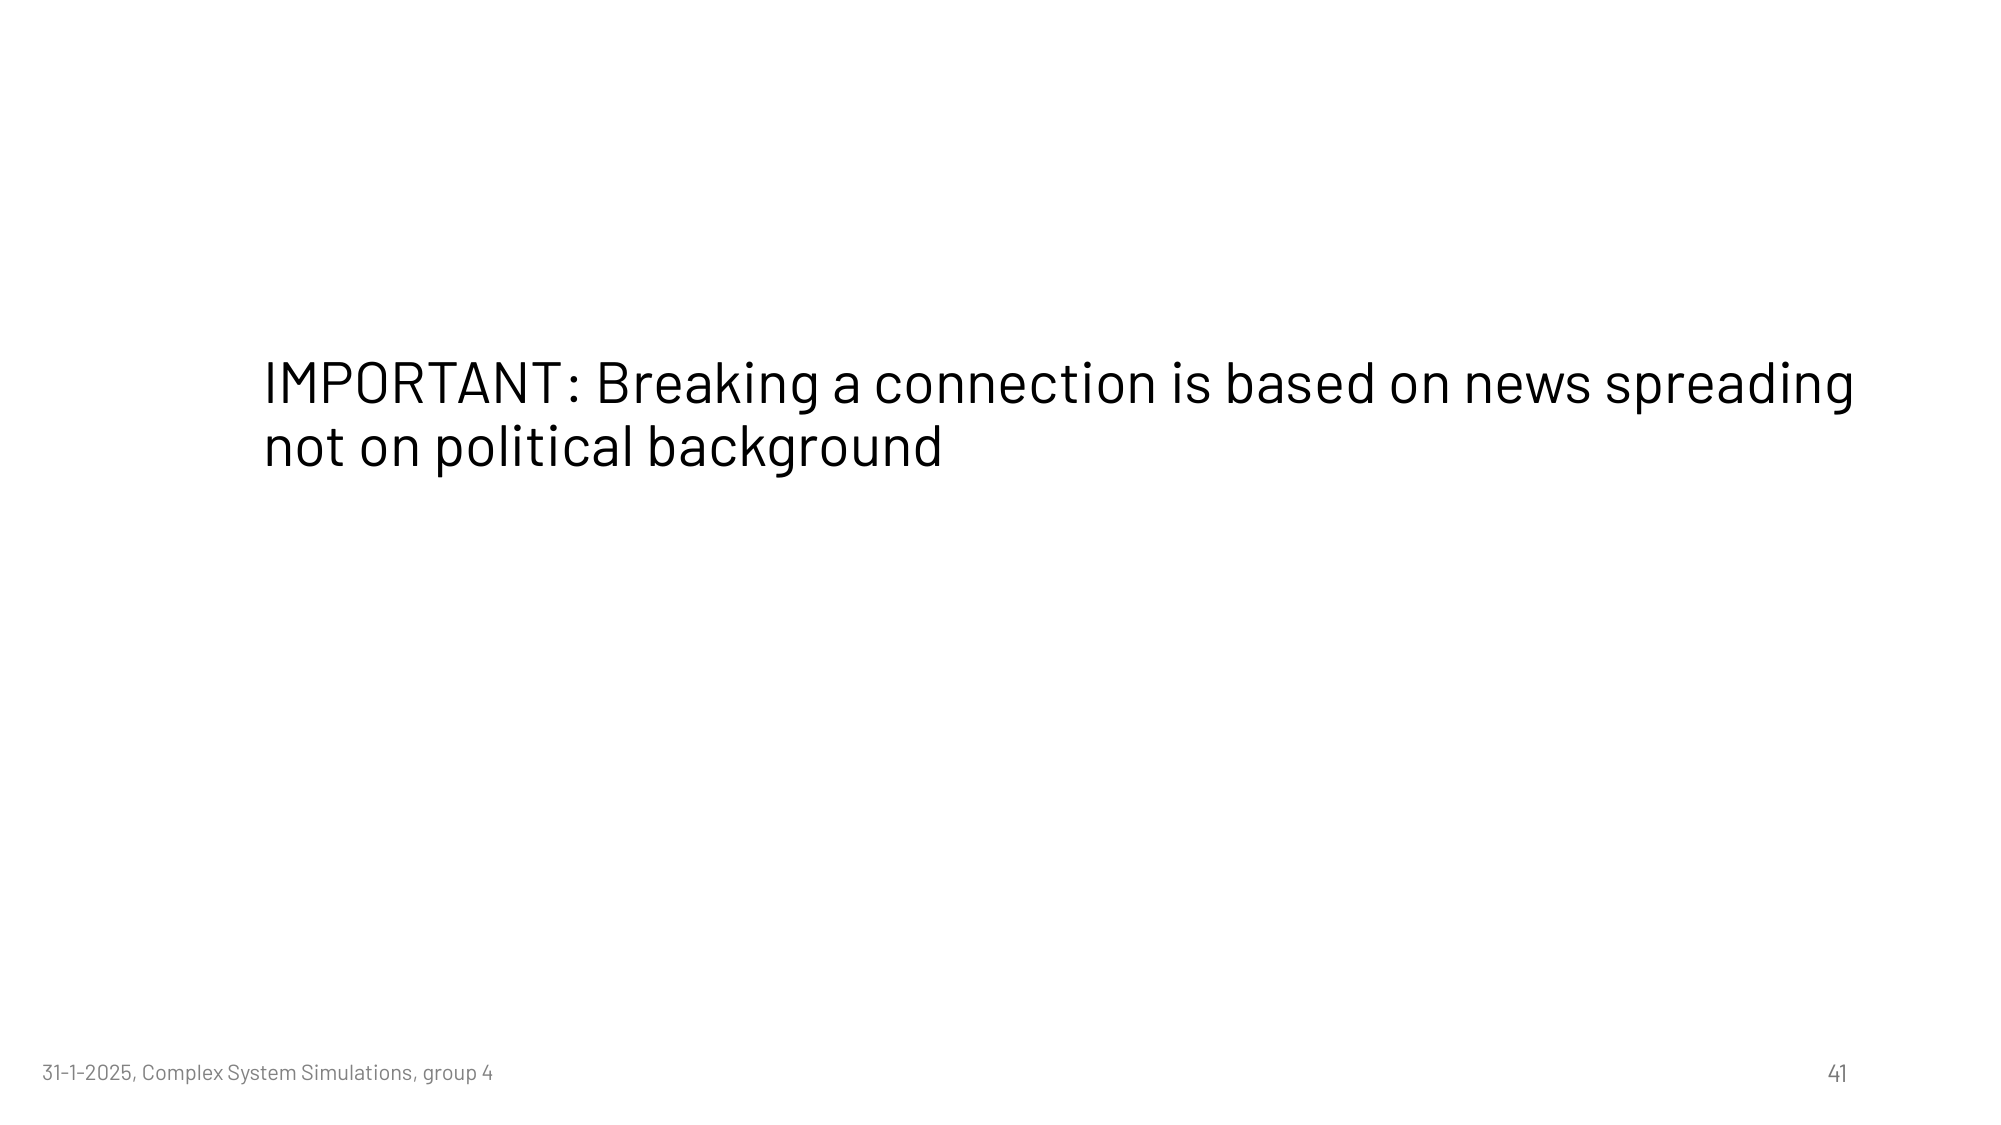

IMPORTANT: Breaking a connection is based on news spreading not on political background

41
31-1-2025, Complex System Simulations, group 4